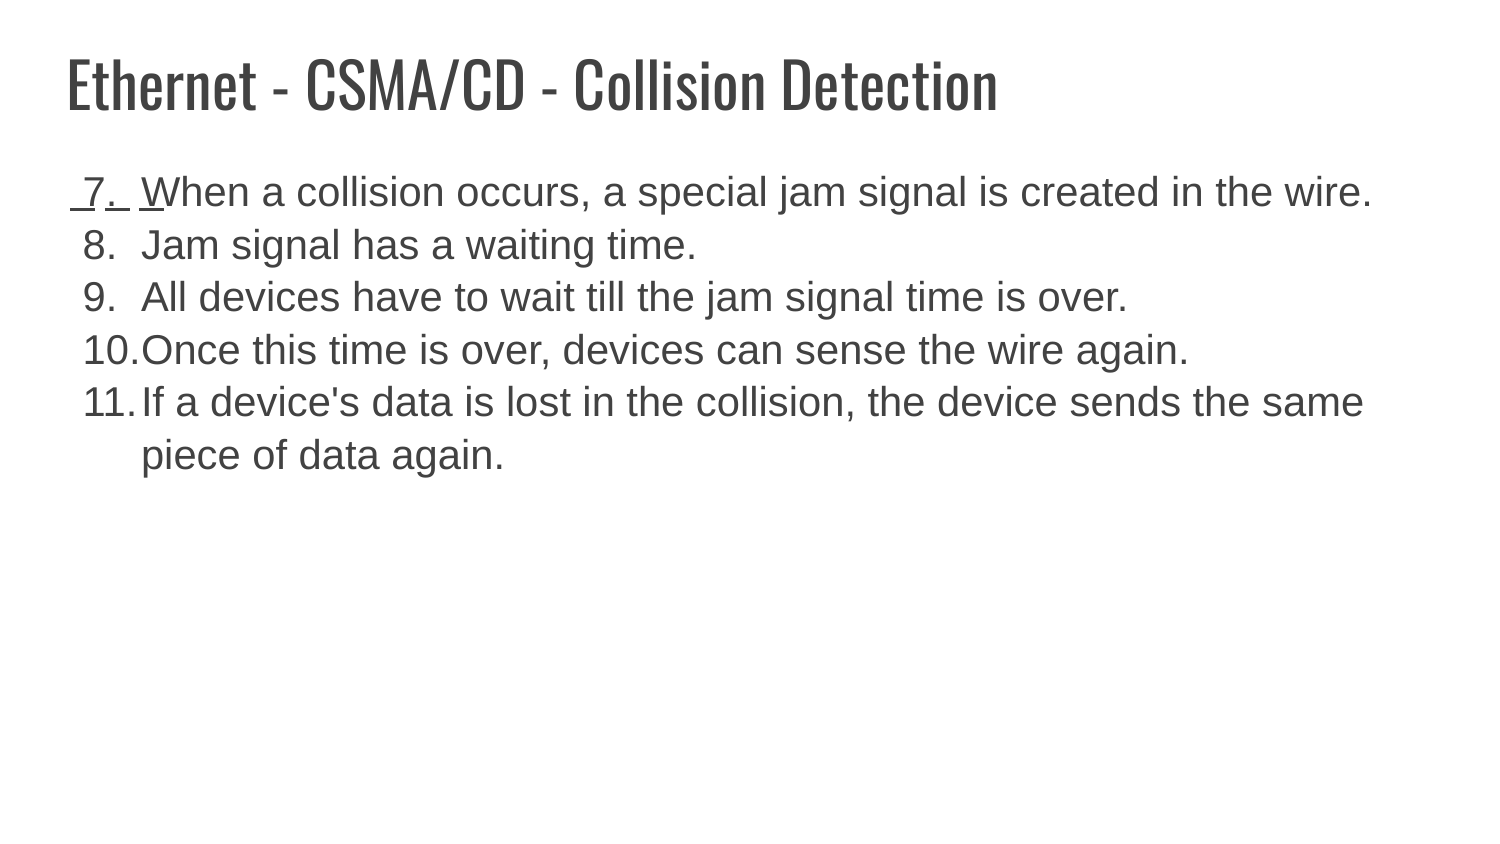

# Ethernet - CSMA/CD - Collision Detection
When a collision occurs, a special jam signal is created in the wire.
Jam signal has a waiting time.
All devices have to wait till the jam signal time is over.
Once this time is over, devices can sense the wire again.
If a device's data is lost in the collision, the device sends the same piece of data again.